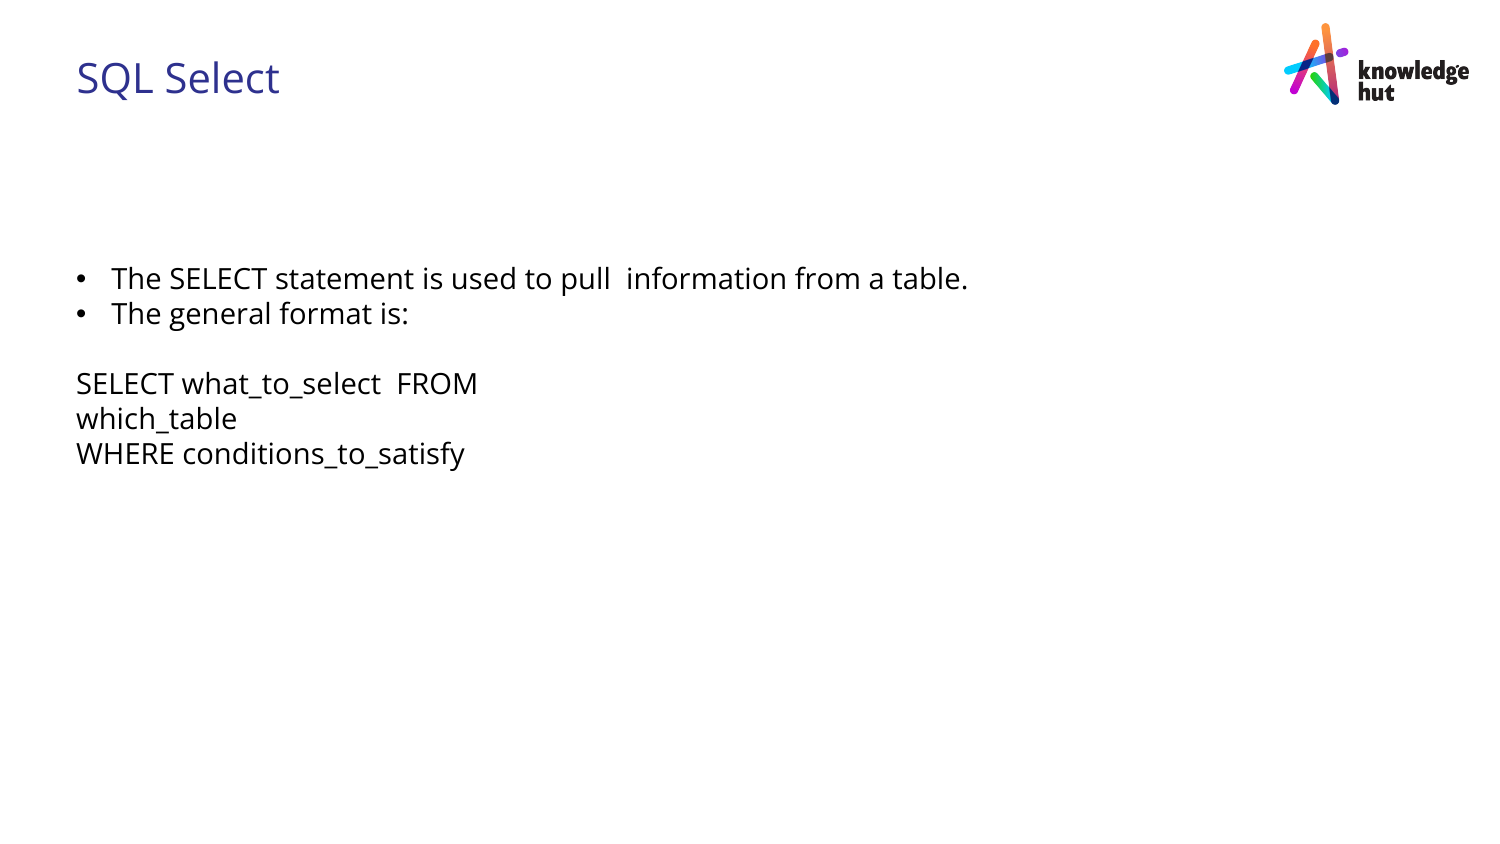

SQL Select
The SELECT statement is used to pull  information from a table.
The general format is:

SELECT what_to_select  FROM
which_table
WHERE conditions_to_satisfy